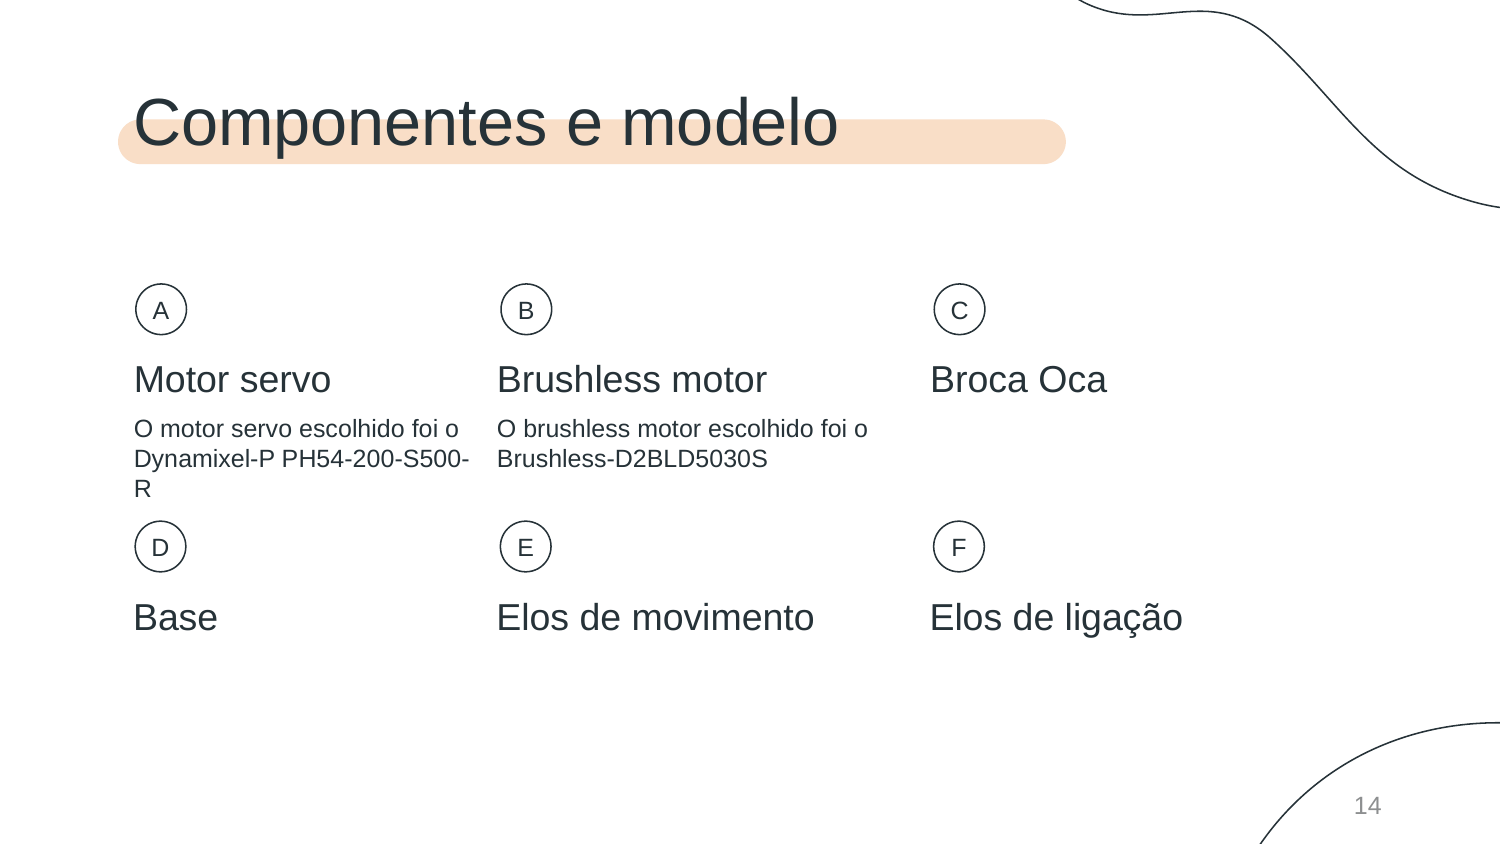

# Componentes e modelo
A
B
C

Motor servo
Brushless motor
Broca Oca
O motor servo escolhido foi o Dynamixel-P PH54-200-S500-R
O brushless motor escolhido foi o Brushless-D2BLD5030S

D
E
F

Base
Elos de movimento
Elos de ligação

14